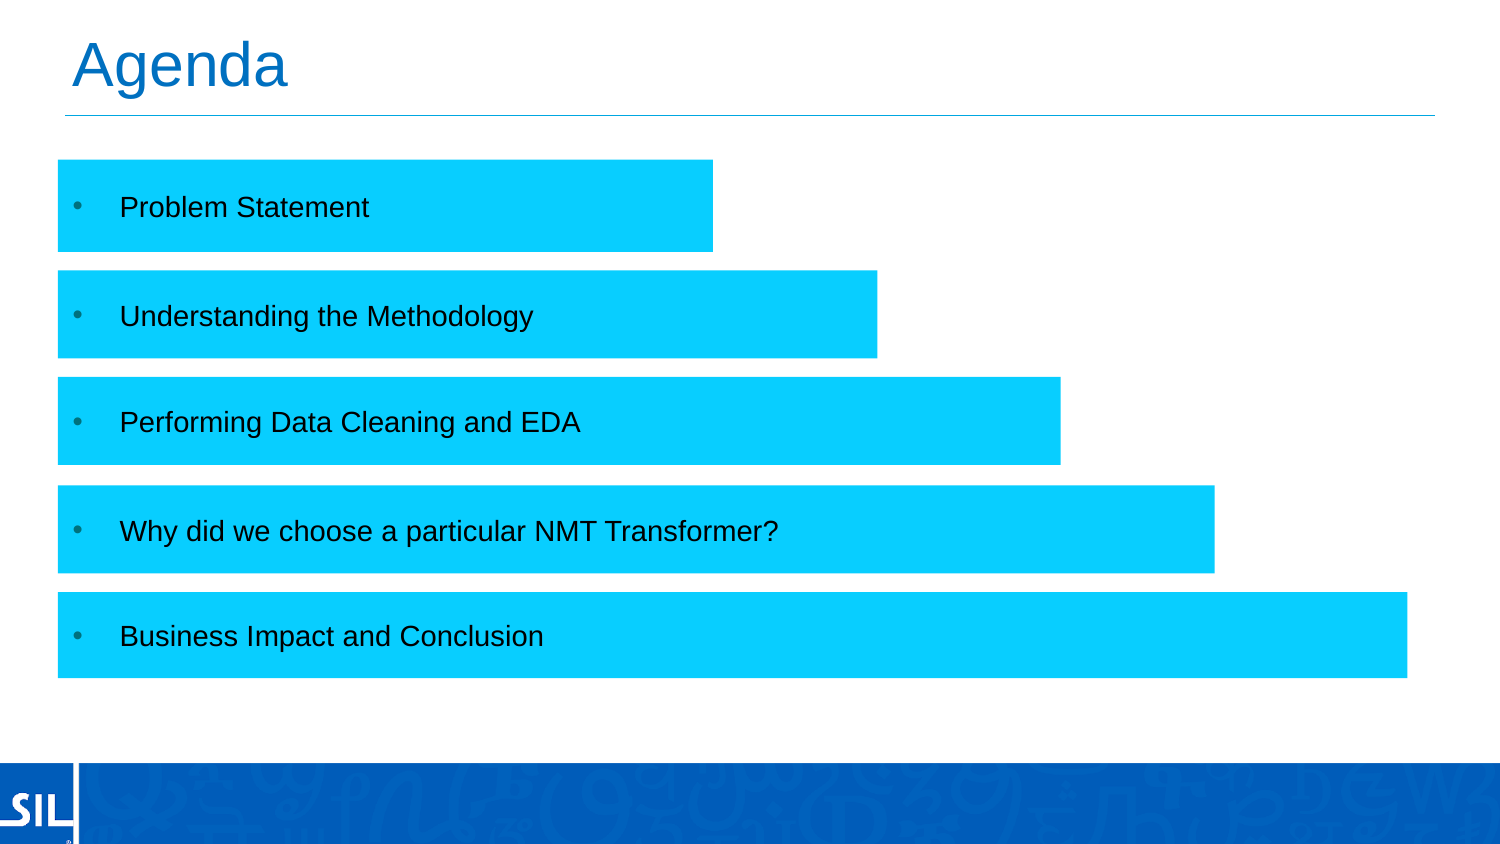

# Agenda

Problem Statement
Understanding the Methodology
Performing Data Cleaning and EDA
Why did we choose a particular NMT Transformer?
Business Impact and Conclusion